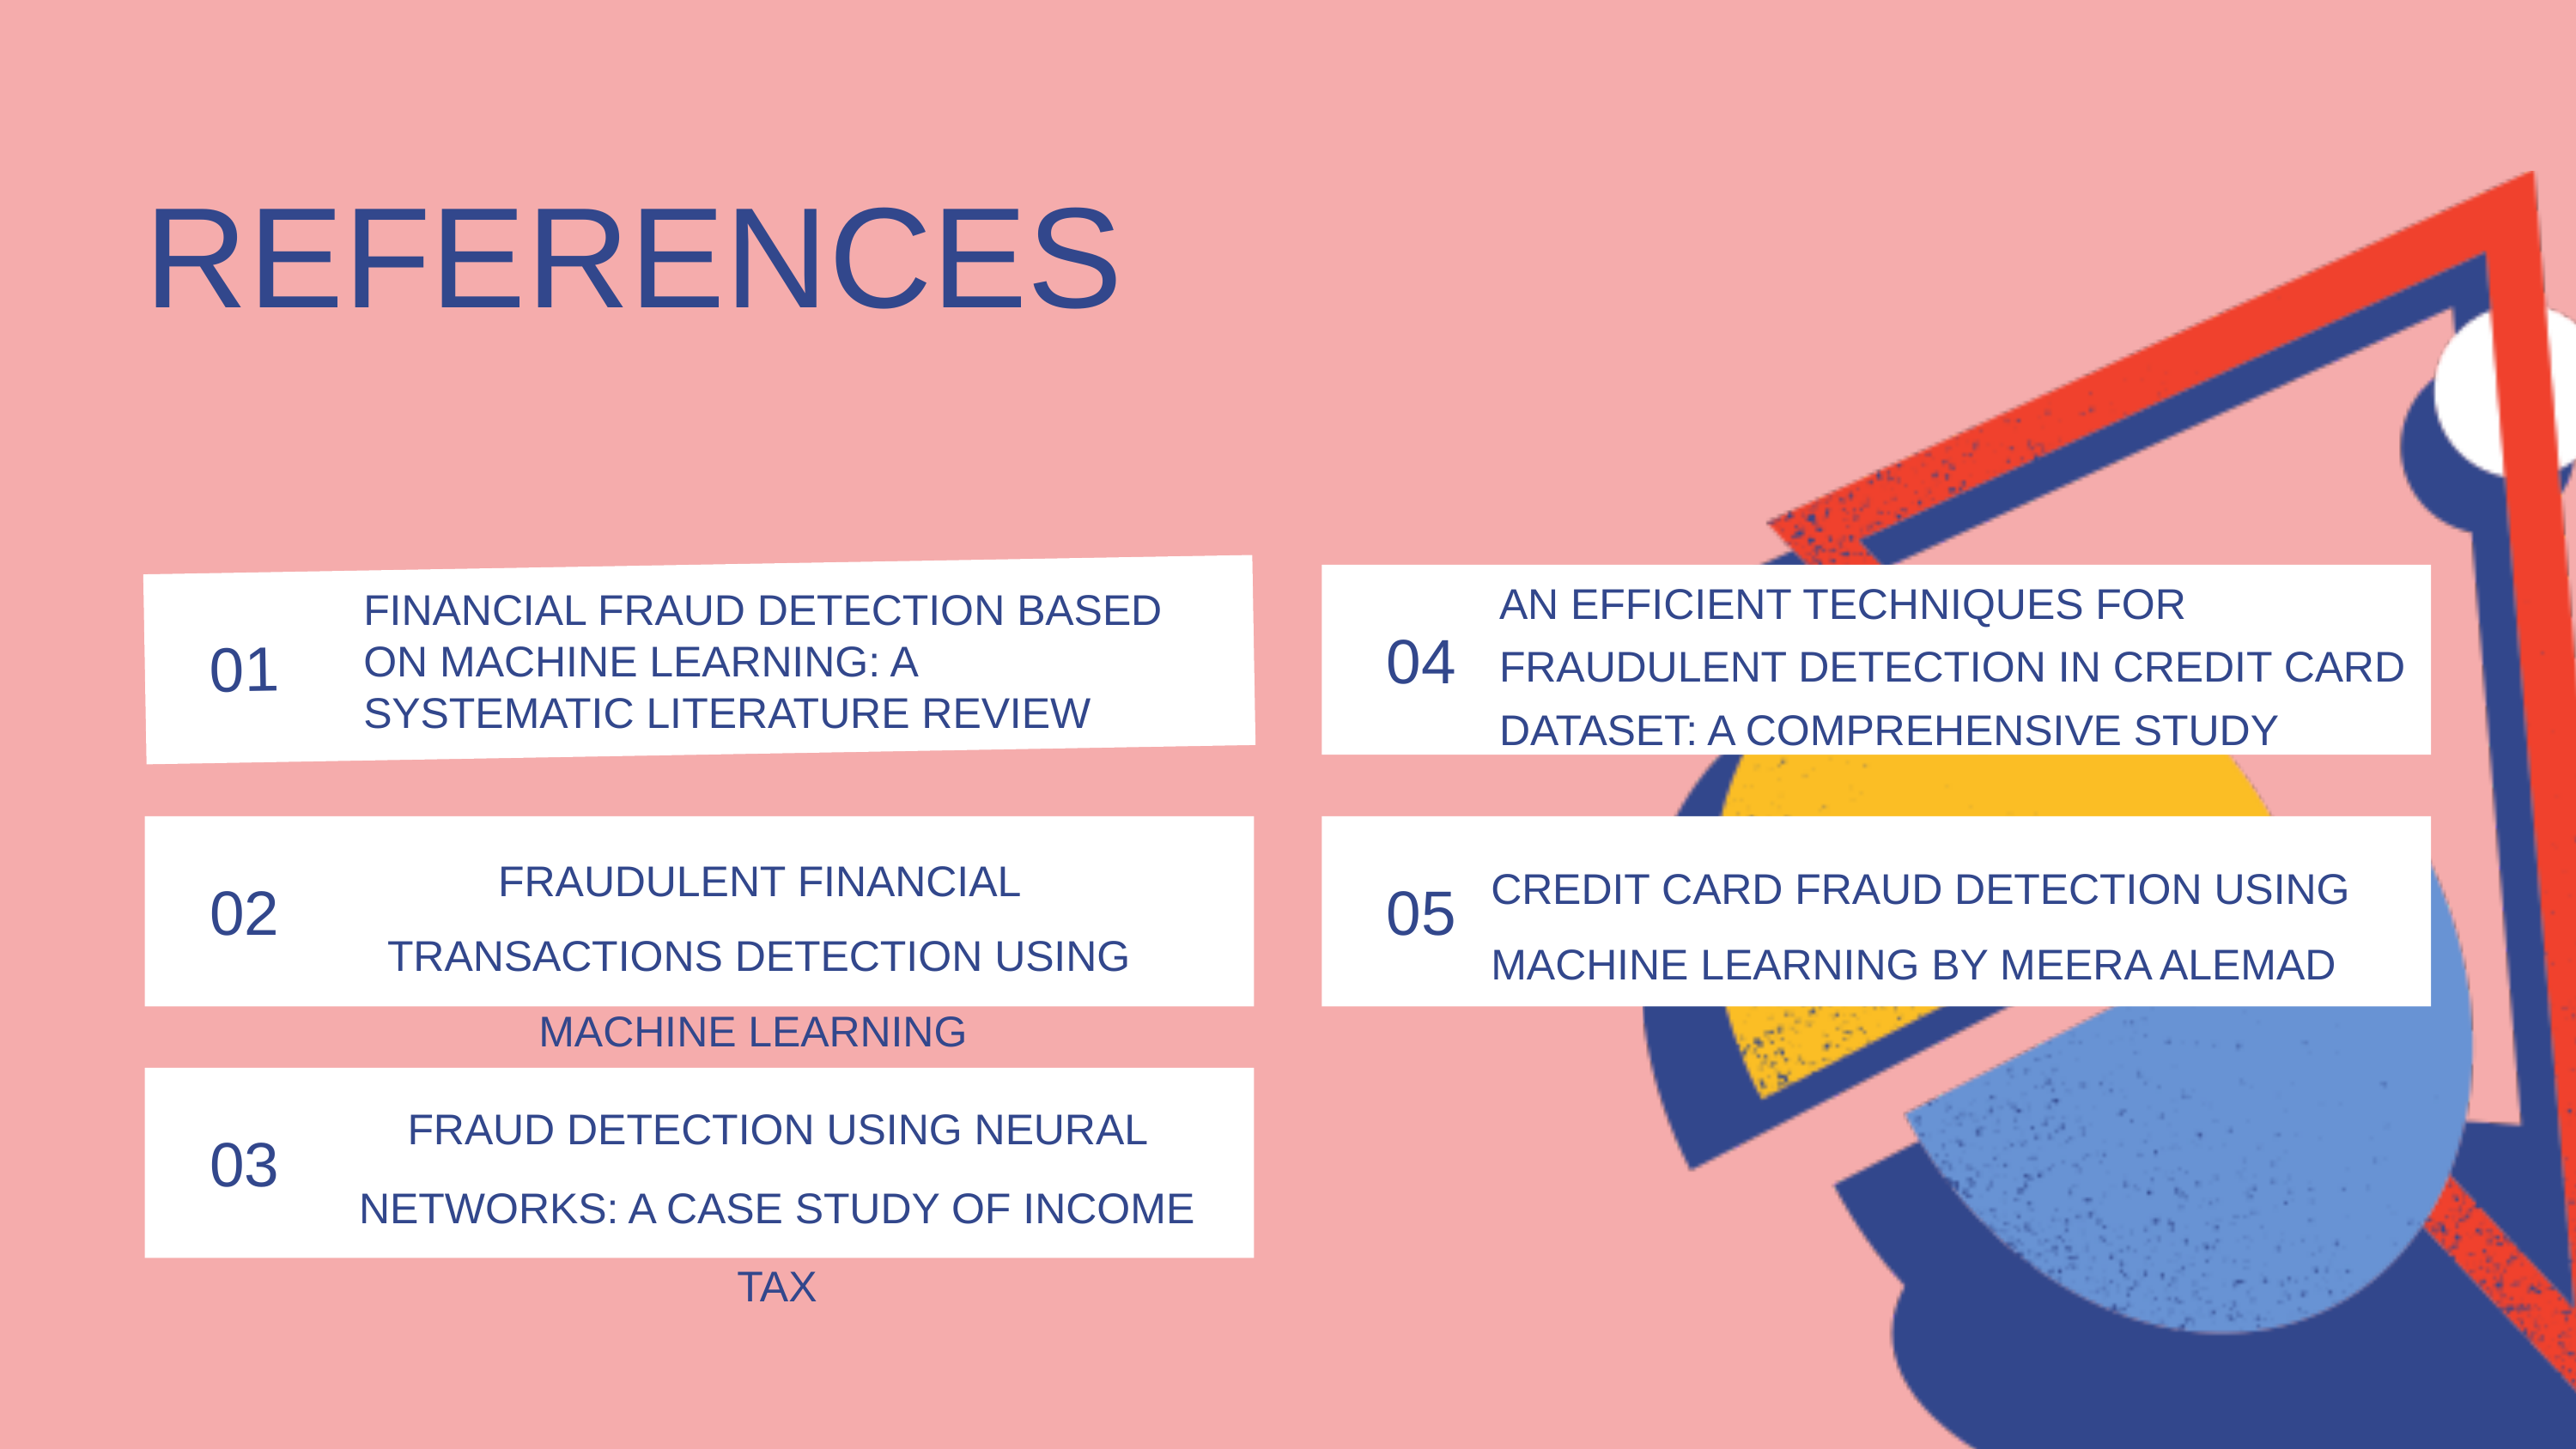

REFERENCES
AN EFFICIENT TECHNIQUES FOR FRAUDULENT DETECTION IN CREDIT CARD DATASET: A COMPREHENSIVE STUDY

01

04
FINANCIAL FRAUD DETECTION BASED ON MACHINE LEARNING: A SYSTEMATIC LITERATURE REVIEW

02

05
FRAUDULENT FINANCIAL TRANSACTIONS DETECTION USING MACHINE LEARNING
CREDIT CARD FRAUD DETECTION USING MACHINE LEARNING BY MEERA ALEMAD

03
FRAUD DETECTION USING NEURAL NETWORKS: A CASE STUDY OF INCOME TAX